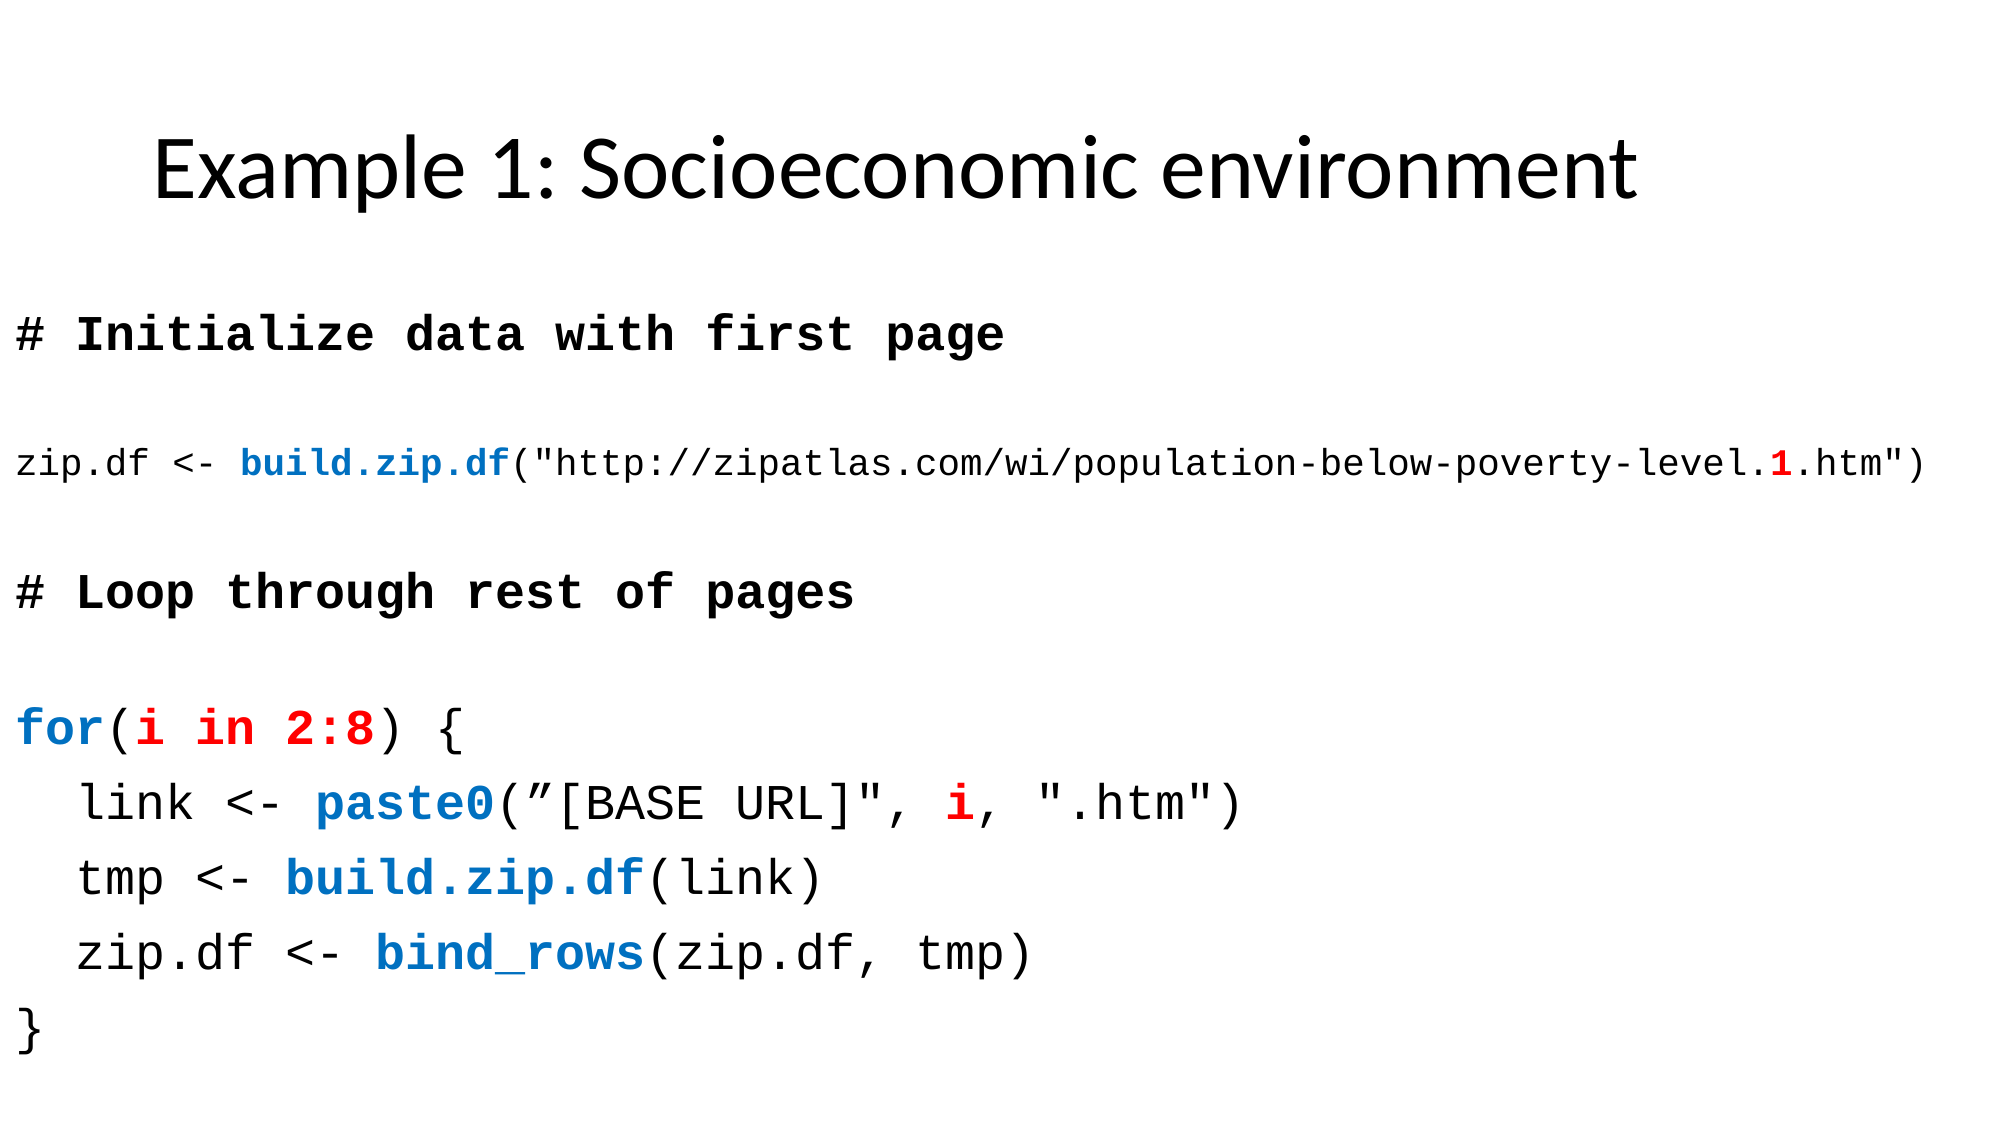

# Example 1: Socioeconomic environment
# Initialize data with first page

zip.df <- build.zip.df("http://zipatlas.com/wi/population-below-poverty-level.1.htm")

# Loop through rest of pages

for(i in 2:8) {
  link <- paste0(”[BASE URL]", i, ".htm")
  tmp <- build.zip.df(link)
  zip.df <- bind_rows(zip.df, tmp)
}